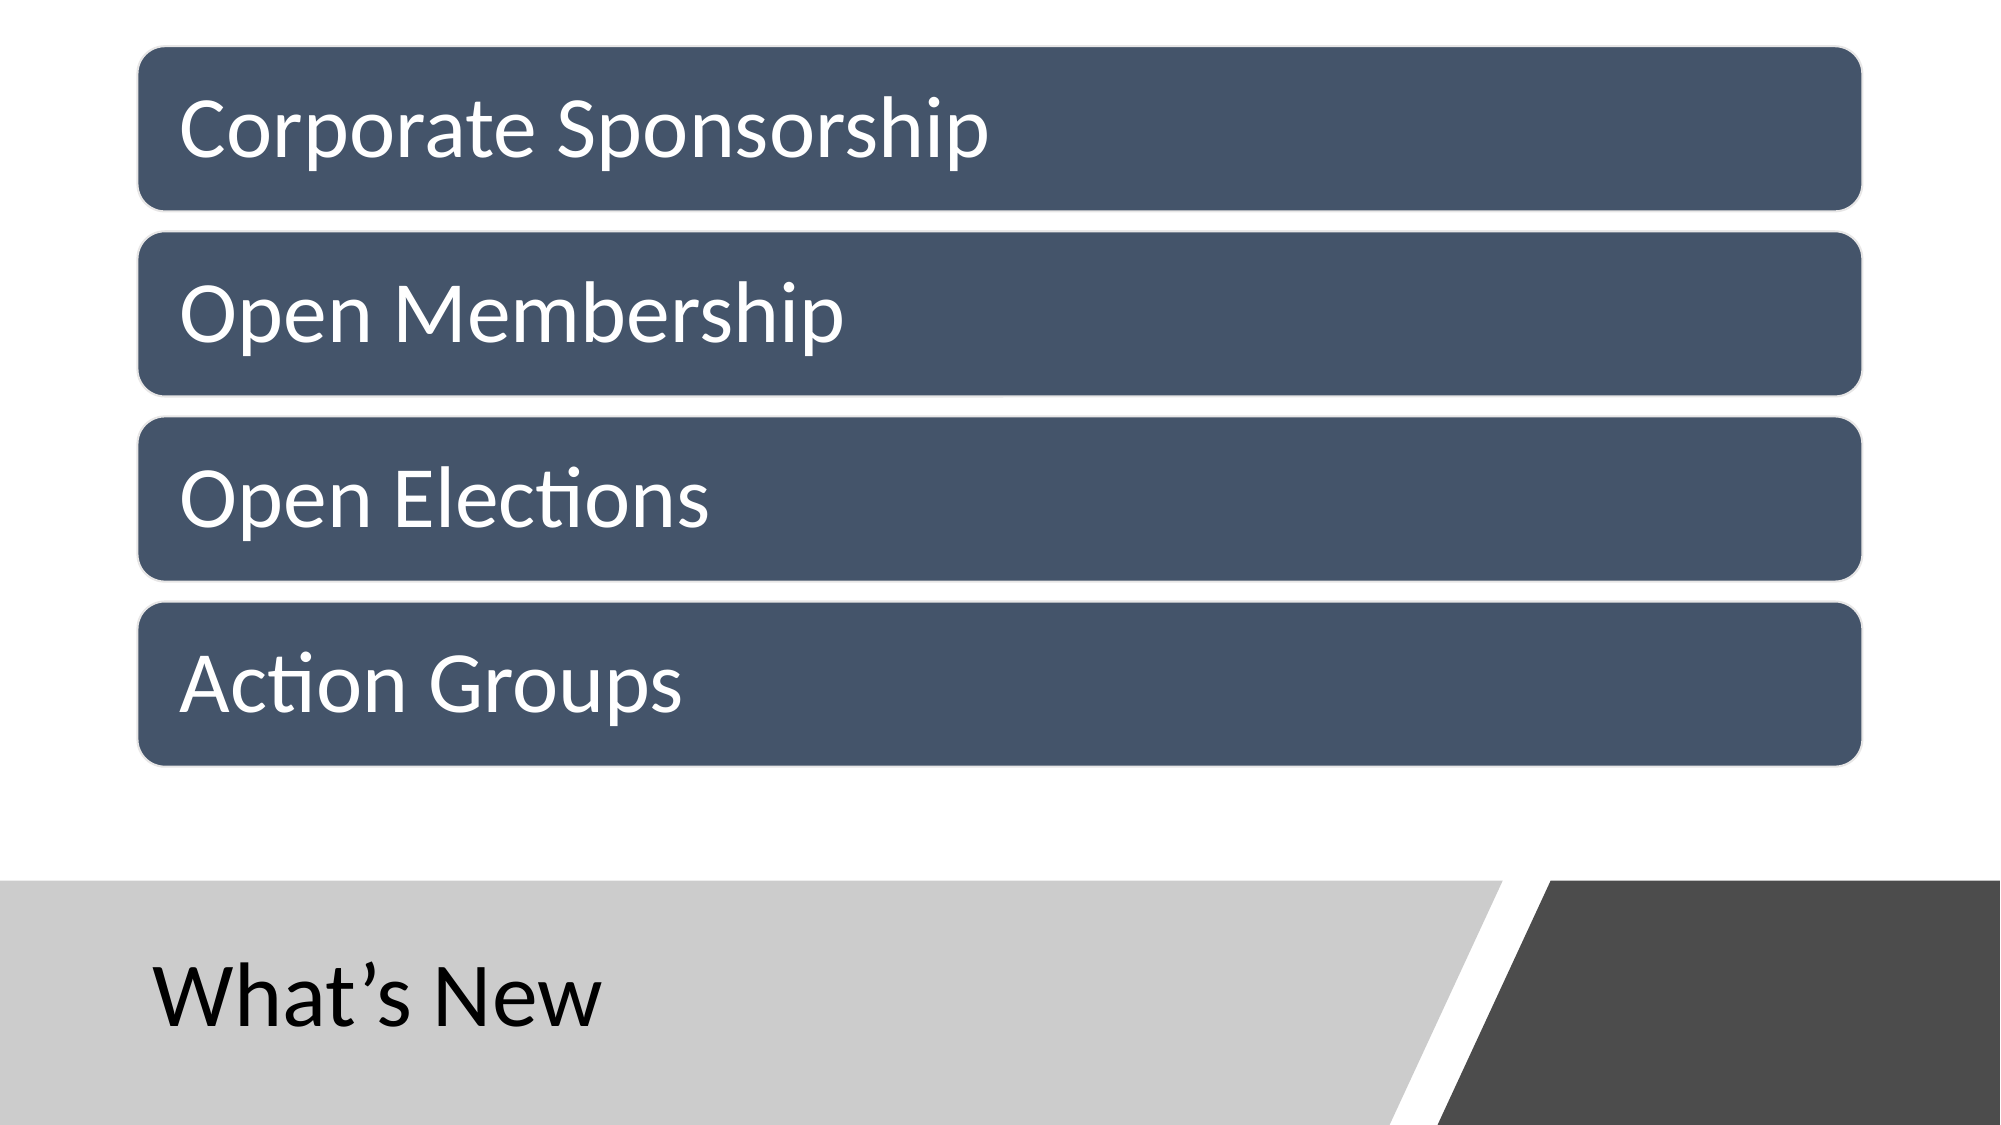

Corporate Sponsorship
Open Membership
Open Elections
Action Groups

# What’s New